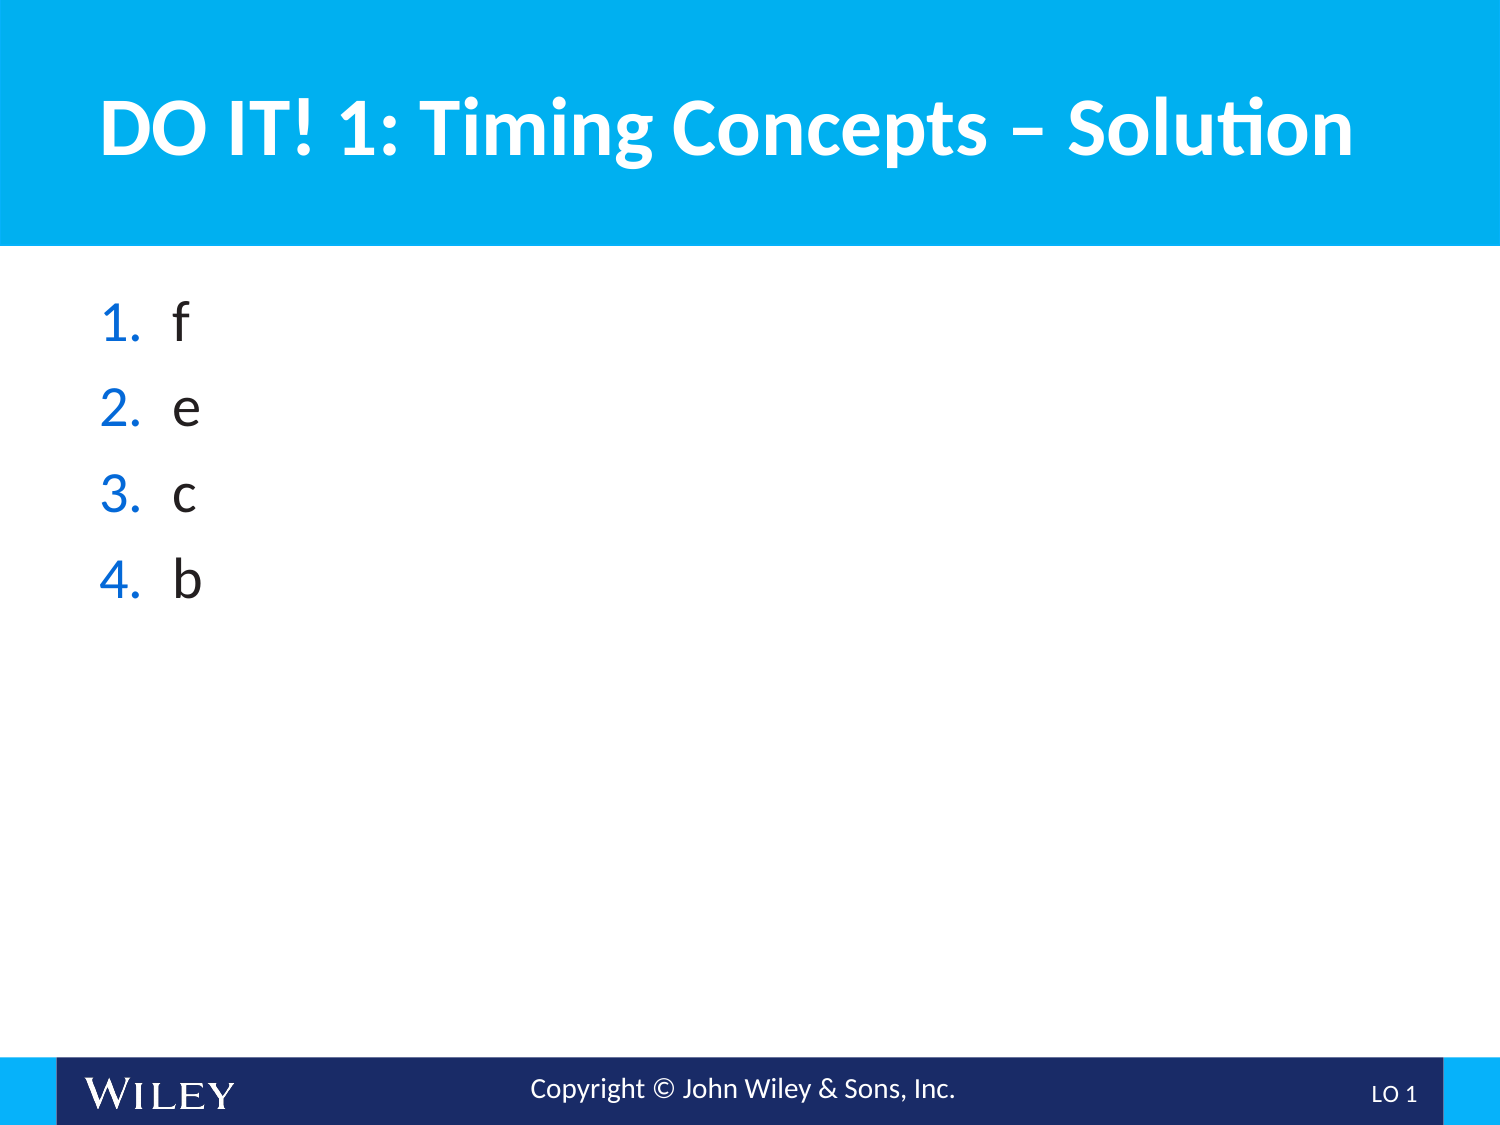

# DO IT! 1: Timing Concepts – Solution
f
e
c
b
L O 1